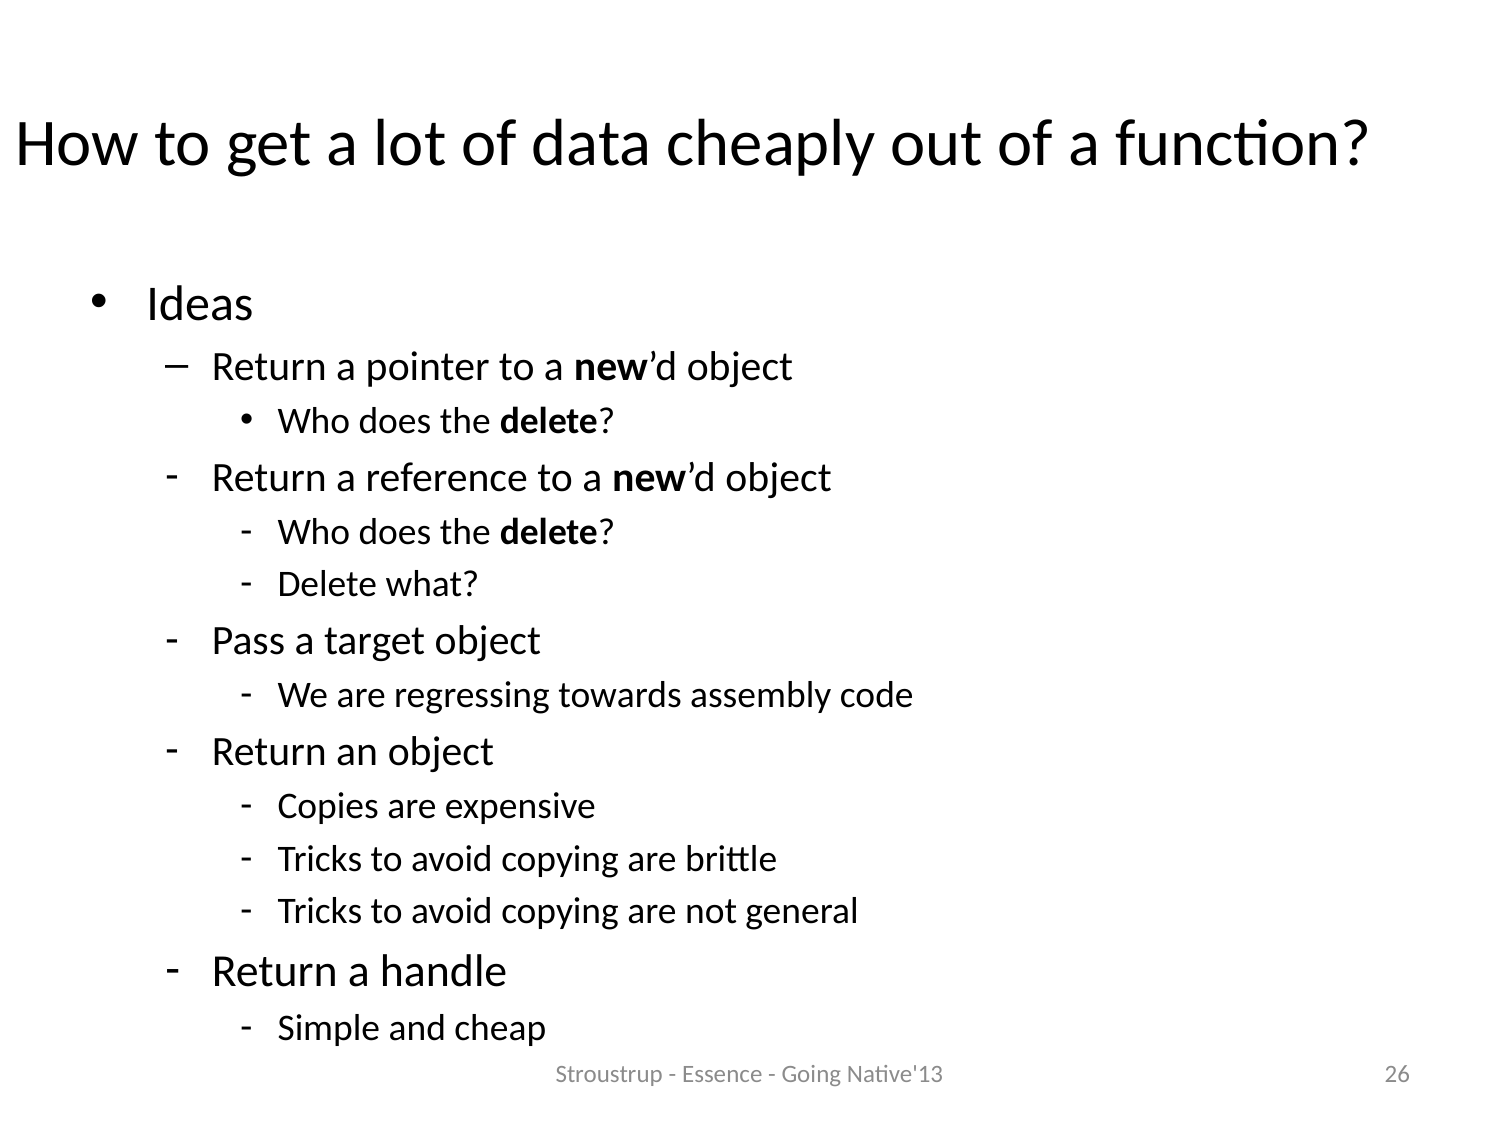

# How to get a lot of data cheaply out of a function?
Ideas
Return a pointer to a new’d object
Who does the delete?
Return a reference to a new’d object
Who does the delete?
Delete what?
Pass a target object
We are regressing towards assembly code
Return an object
Copies are expensive
Tricks to avoid copying are brittle
Tricks to avoid copying are not general
Return a handle
Simple and cheap

Stroustrup - Essence - Going Native'13
26